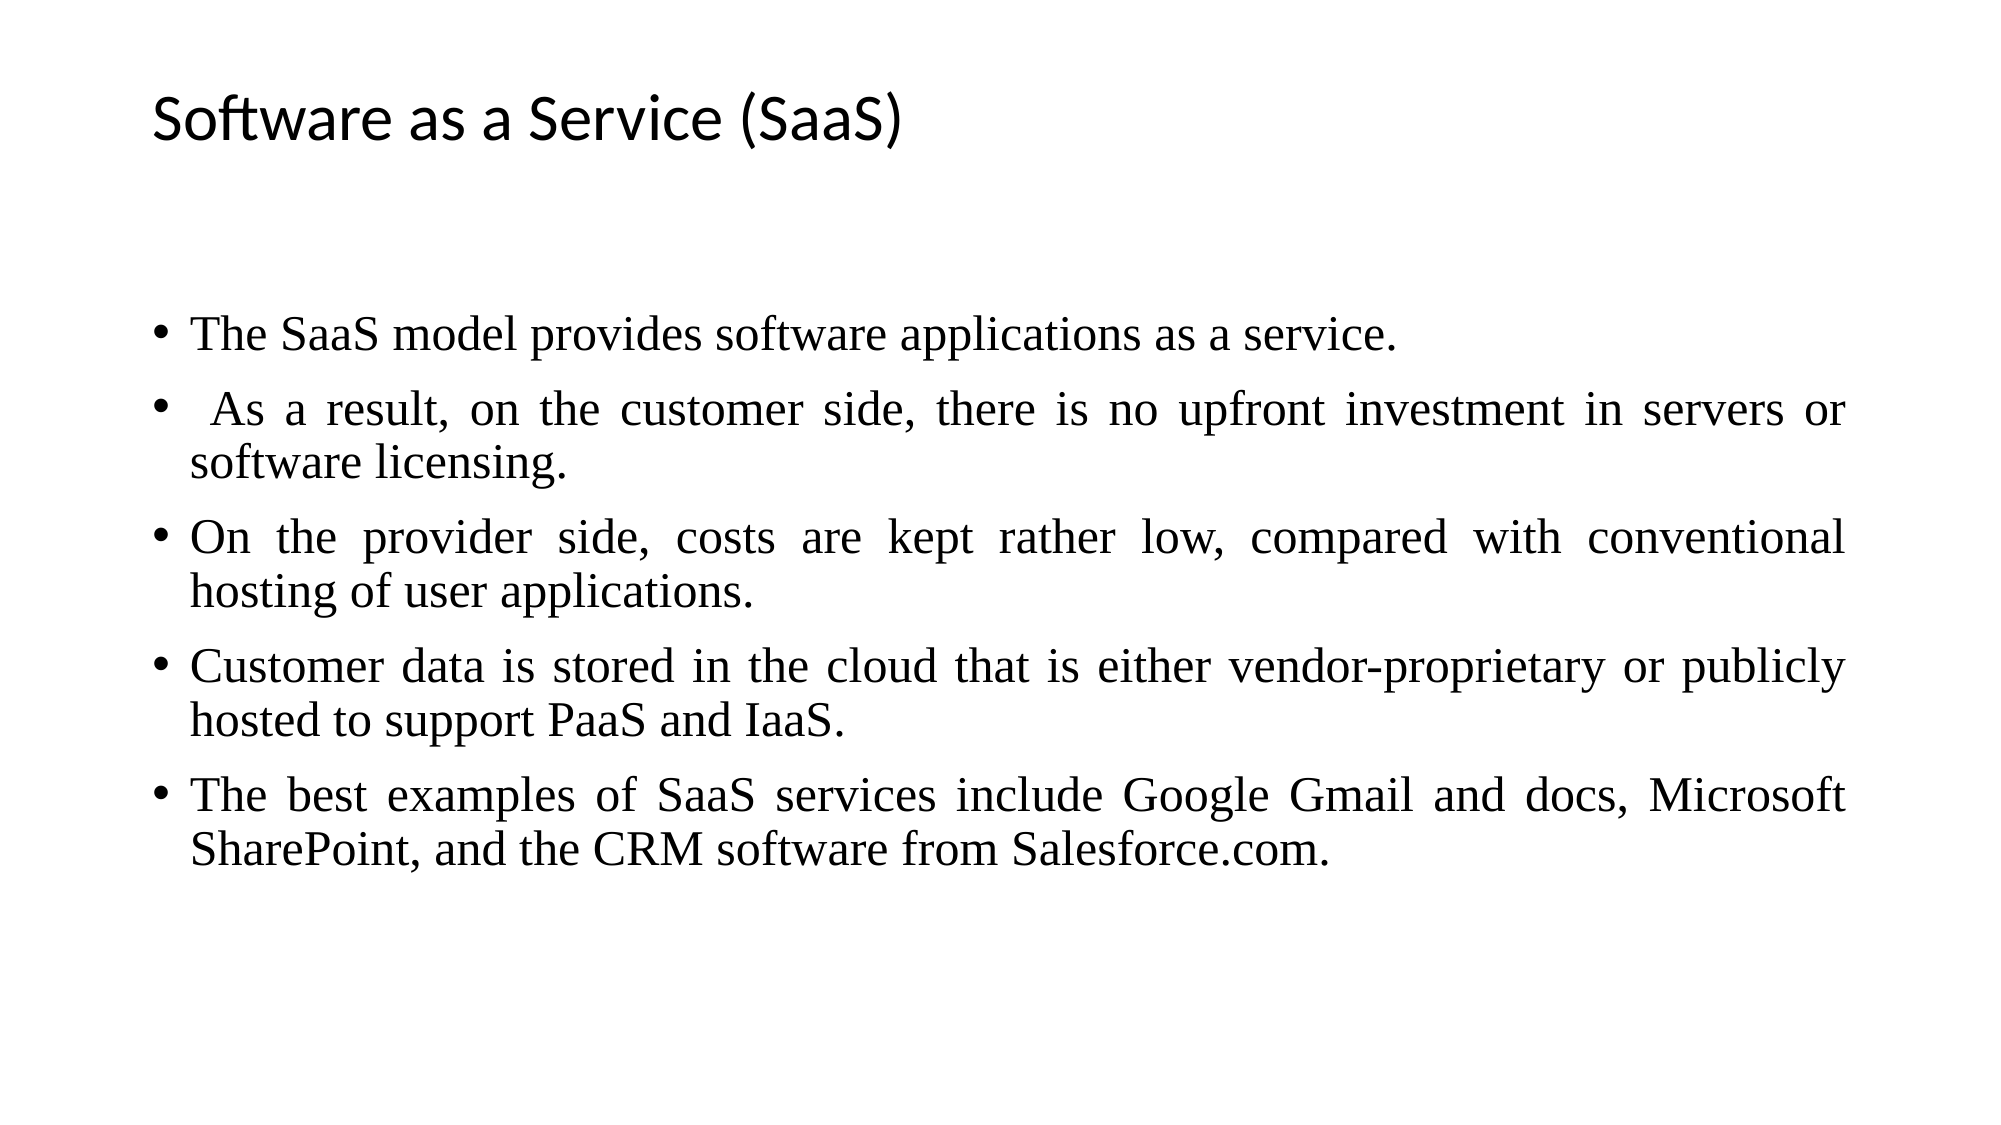

# Software as a Service (SaaS)
The SaaS model provides software applications as a service.
 As a result, on the customer side, there is no upfront investment in servers or software licensing.
On the provider side, costs are kept rather low, compared with conventional hosting of user applications.
Customer data is stored in the cloud that is either vendor-proprietary or publicly hosted to support PaaS and IaaS.
The best examples of SaaS services include Google Gmail and docs, Microsoft SharePoint, and the CRM software from Salesforce.com.